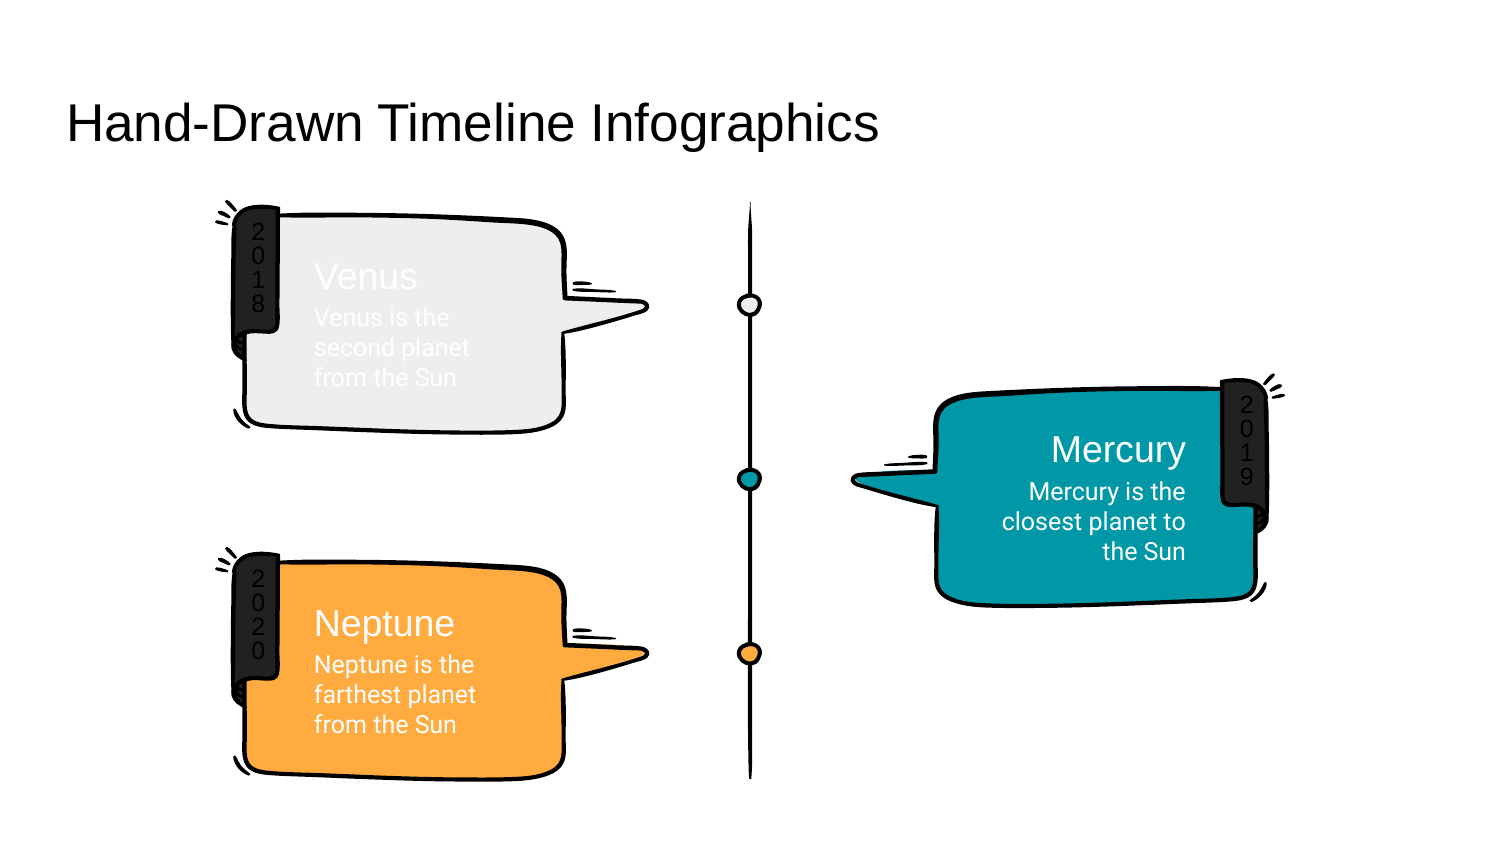

# Hand-Drawn Timeline Infographics

2018
Venus
Venus is the second planet from the Sun

2019
Mercury
Mercury is the closest planet to the Sun

2020
Neptune
Neptune is the farthest planet from the Sun